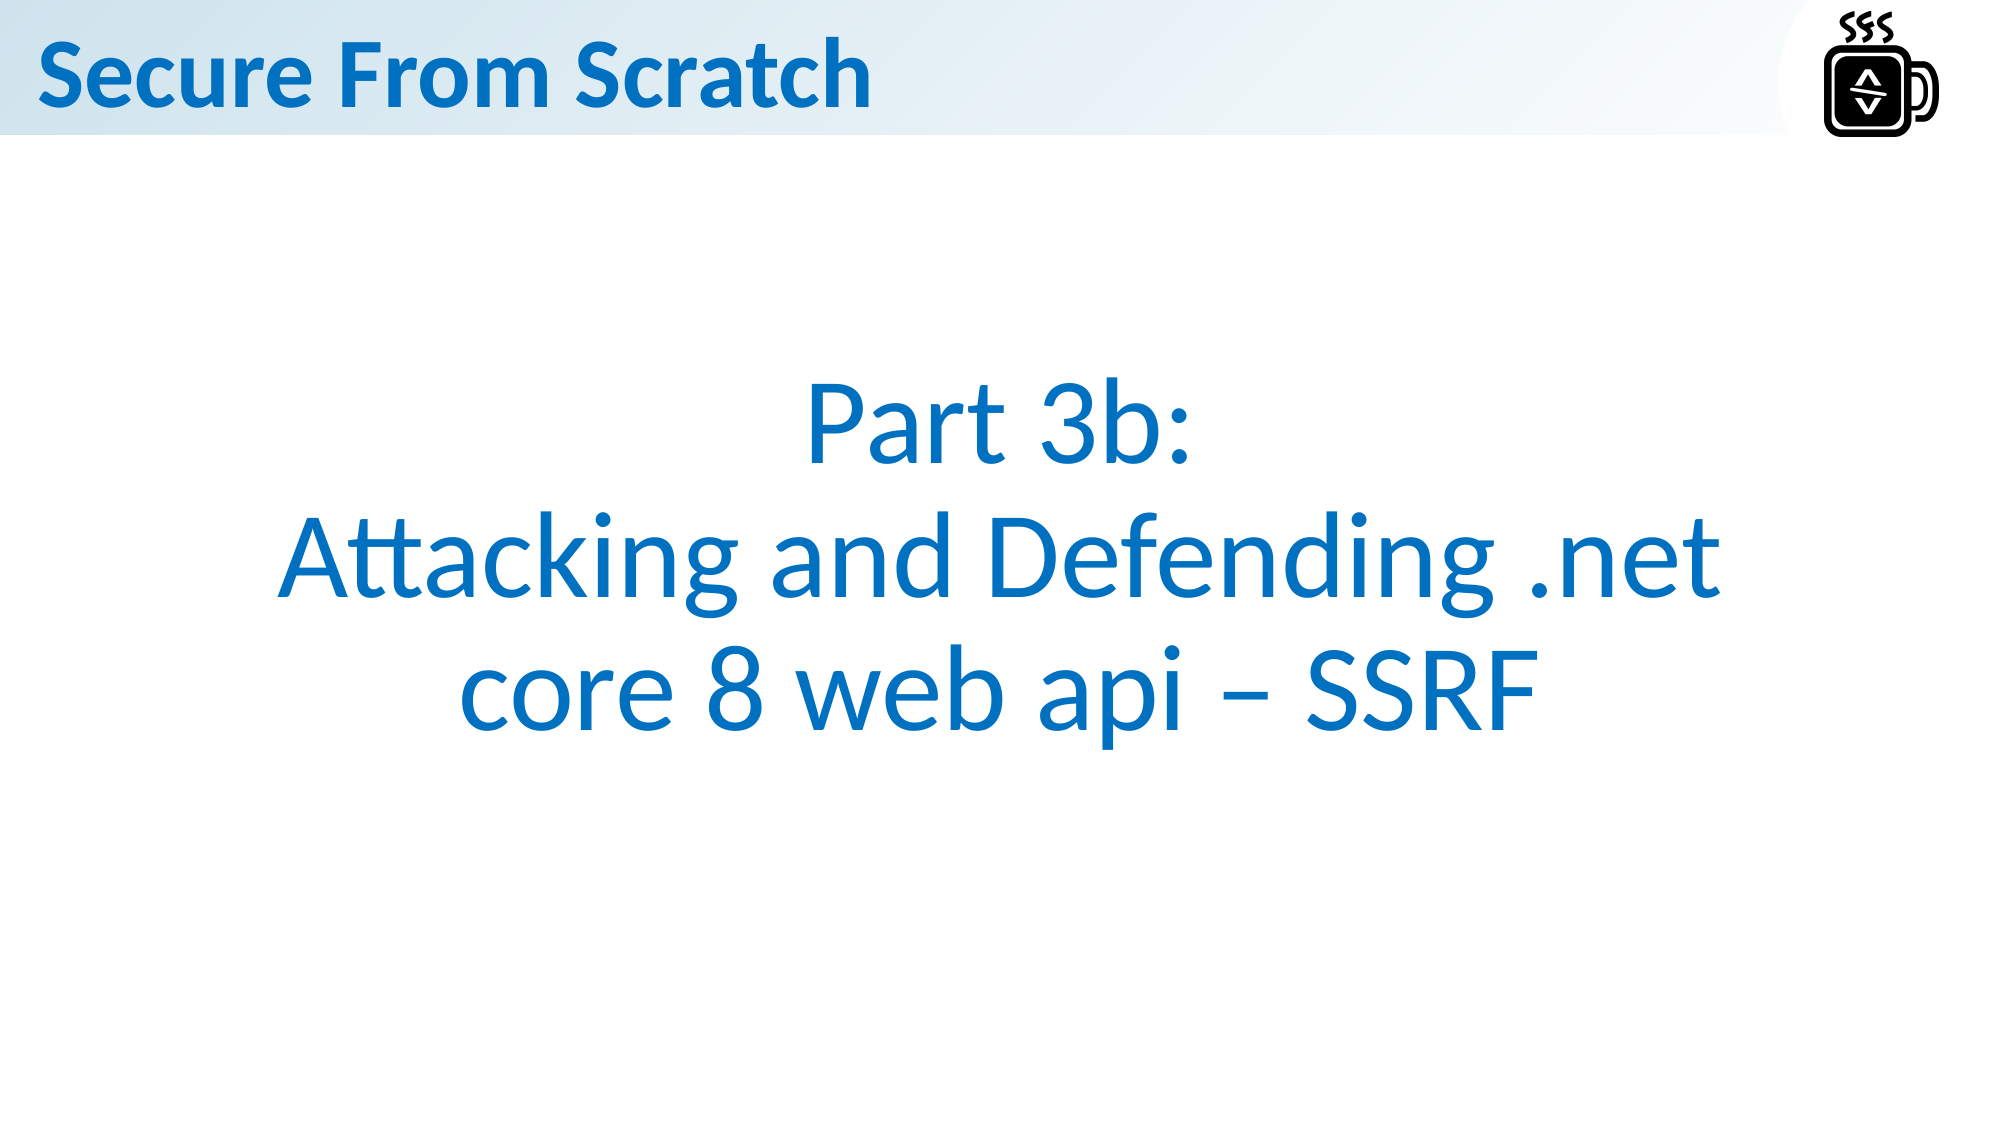

# Part 3b: Attacking and Defending .net core 8 web api – SSRF